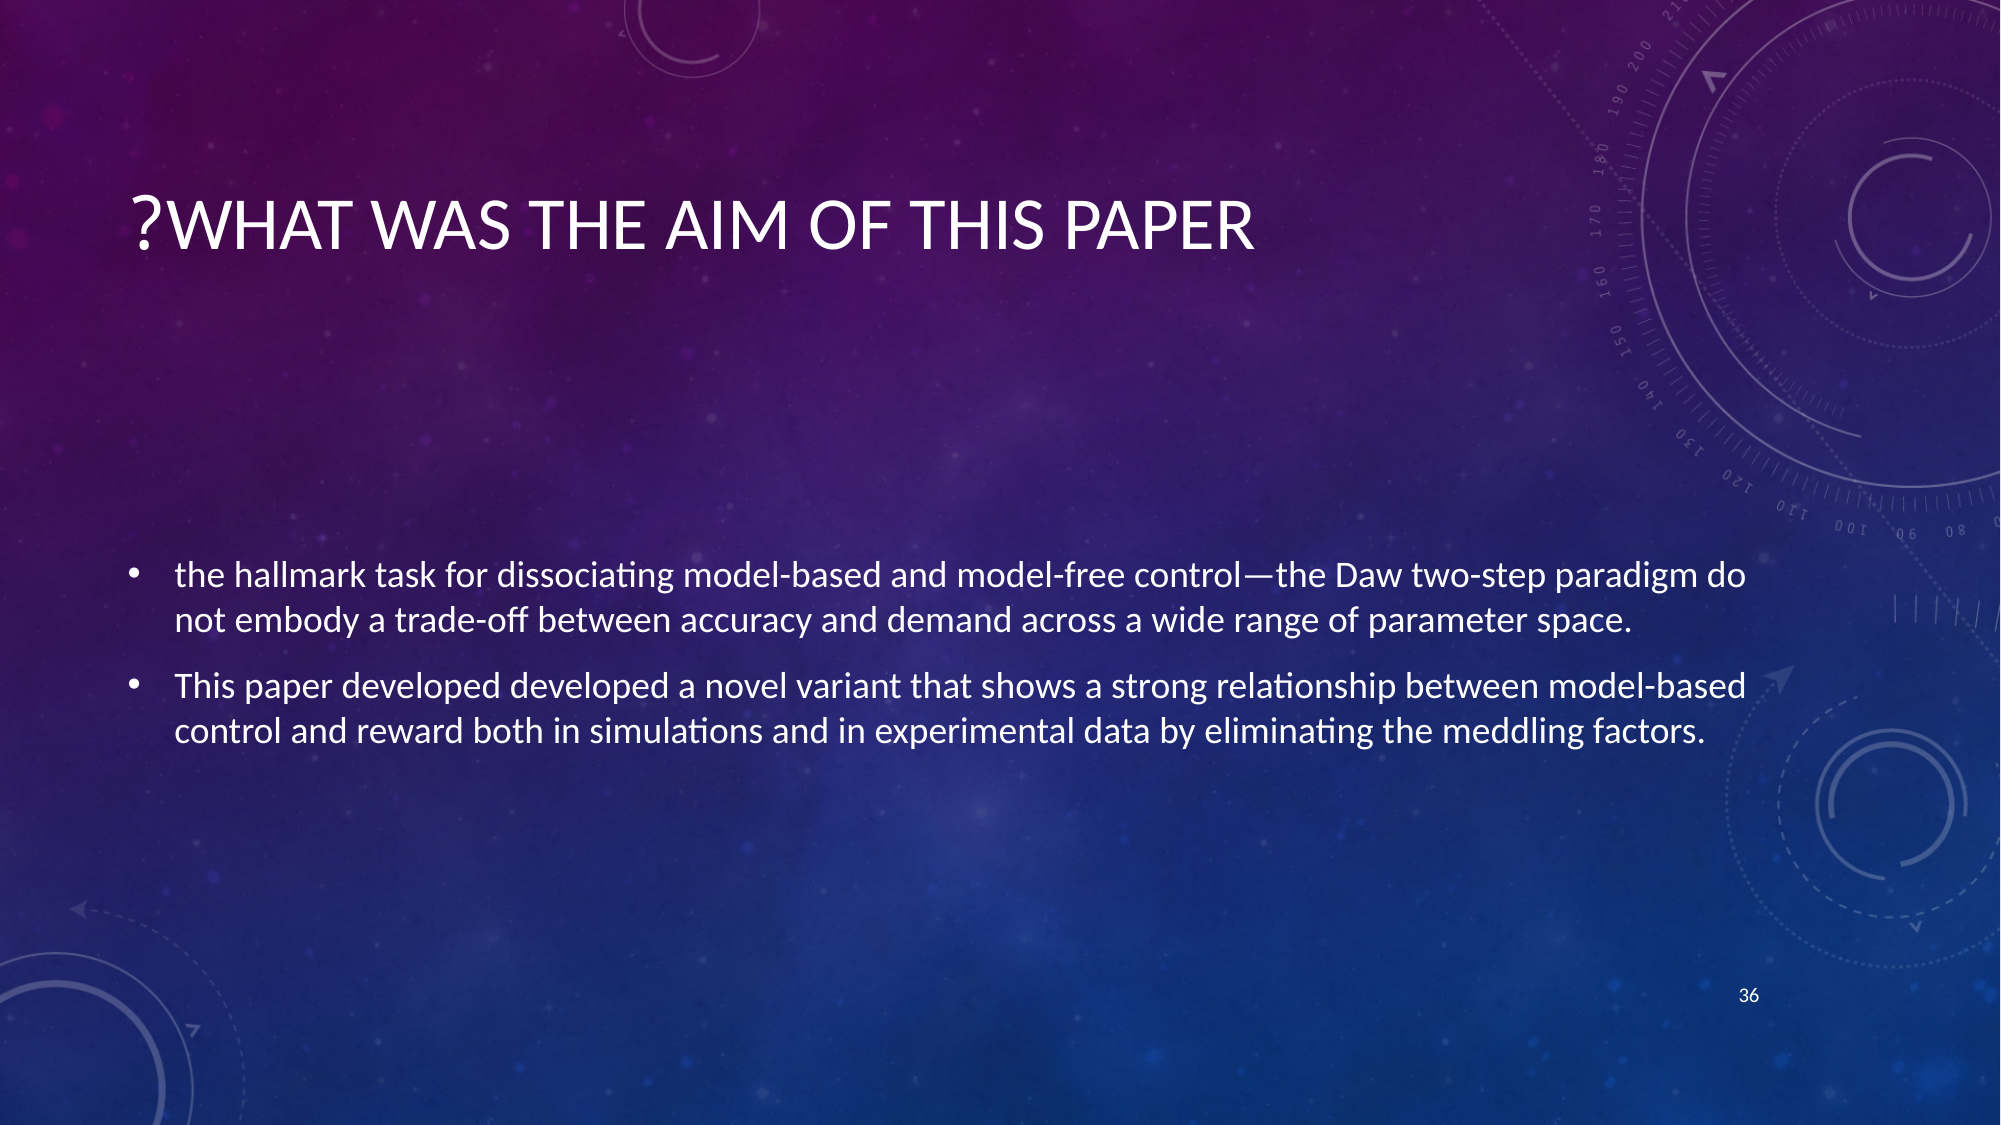

# What was the aim of this paper?
the hallmark task for dissociating model-based and model-free control—the Daw two-step paradigm do not embody a trade-off between accuracy and demand across a wide range of parameter space.
This paper developed developed a novel variant that shows a strong relationship between model-based control and reward both in simulations and in experimental data by eliminating the meddling factors.
36